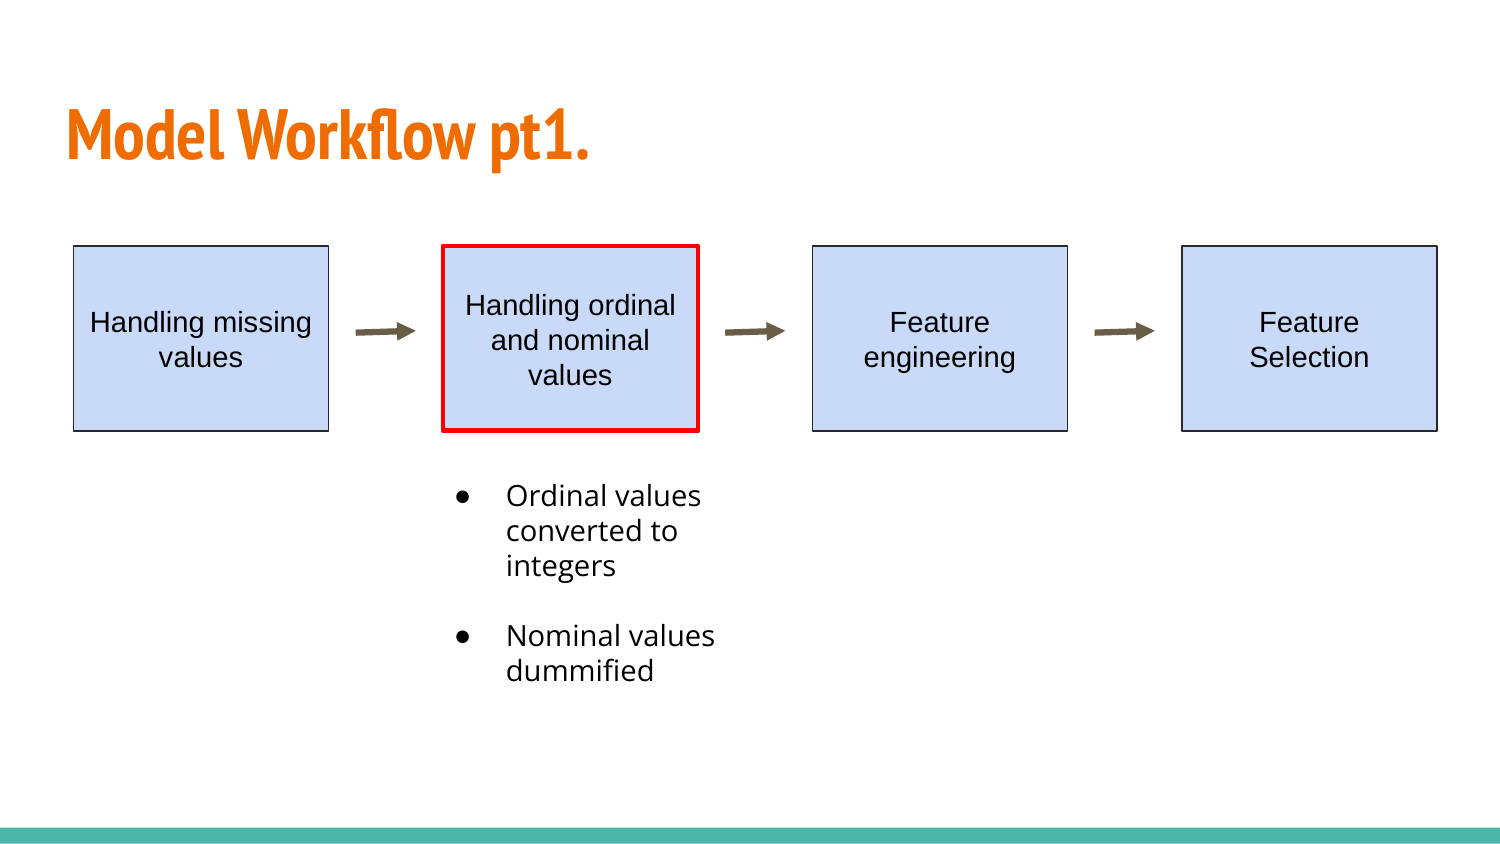

# Model Workflow pt1.
Handling missing values
Handling ordinal and nominal values
Feature engineering
Feature Selection
Ordinal values converted to integers

Nominal values dummified